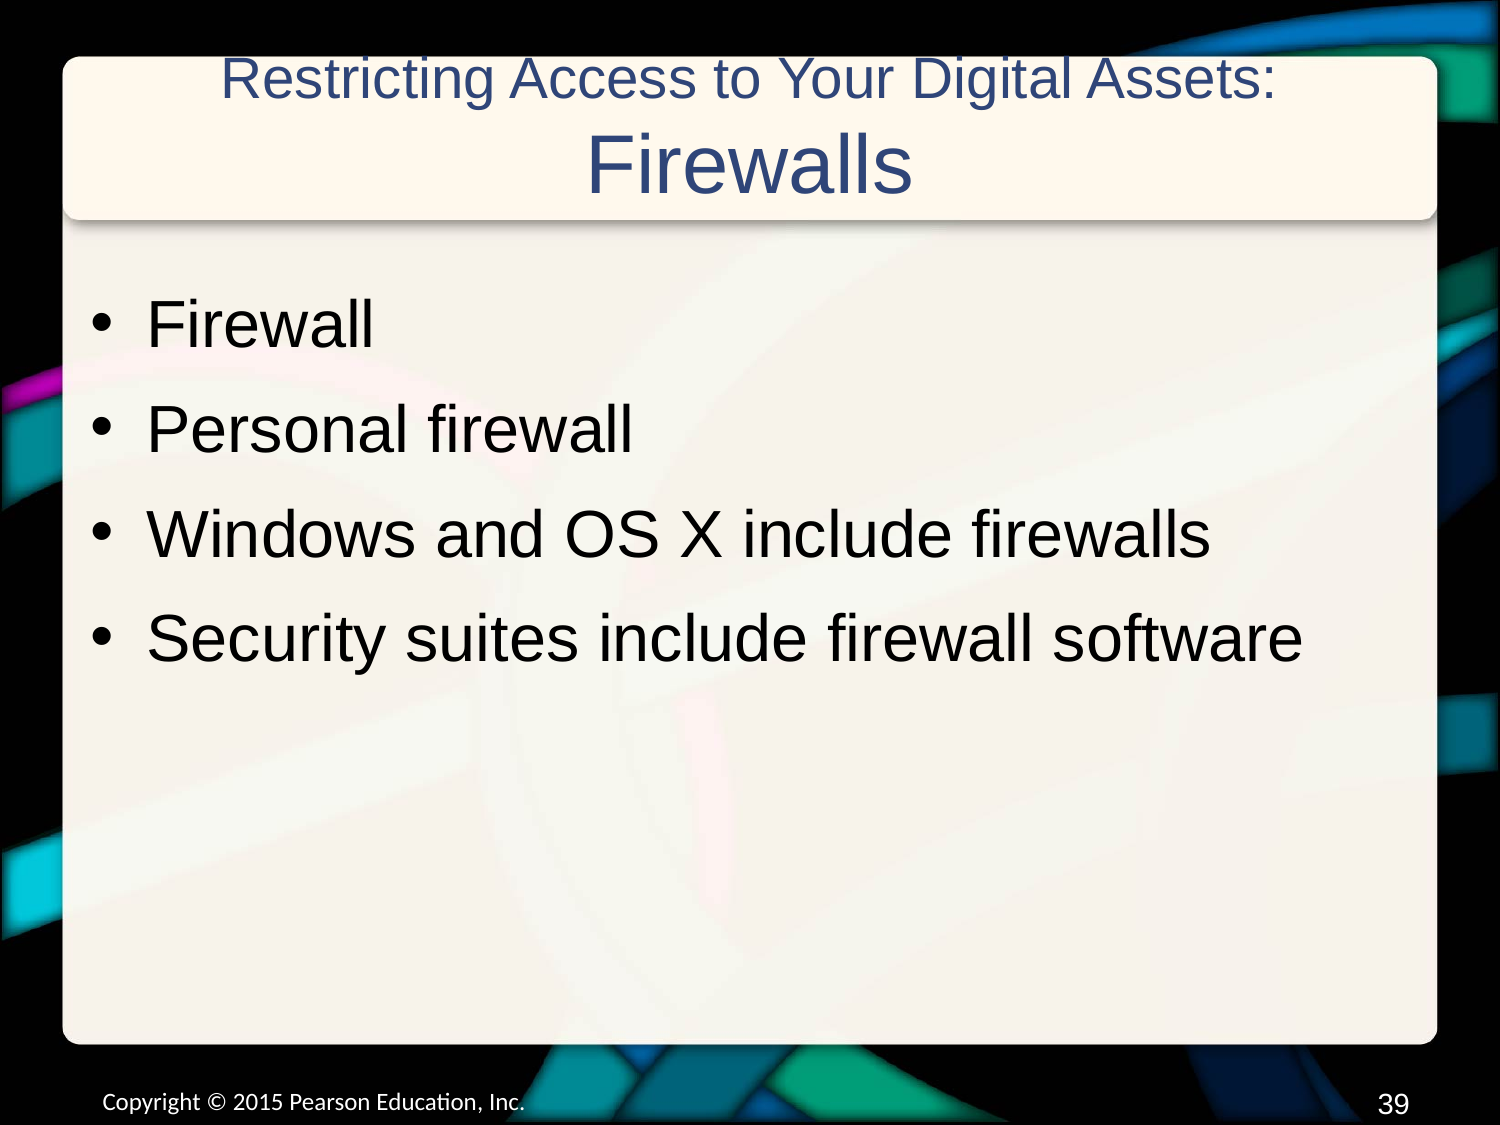

# Restricting Access to Your Digital Assets: Firewalls
Firewall
Personal firewall
Windows and OS X include firewalls
Security suites include firewall software

Copyright © 2015 Pearson Education, Inc.
39